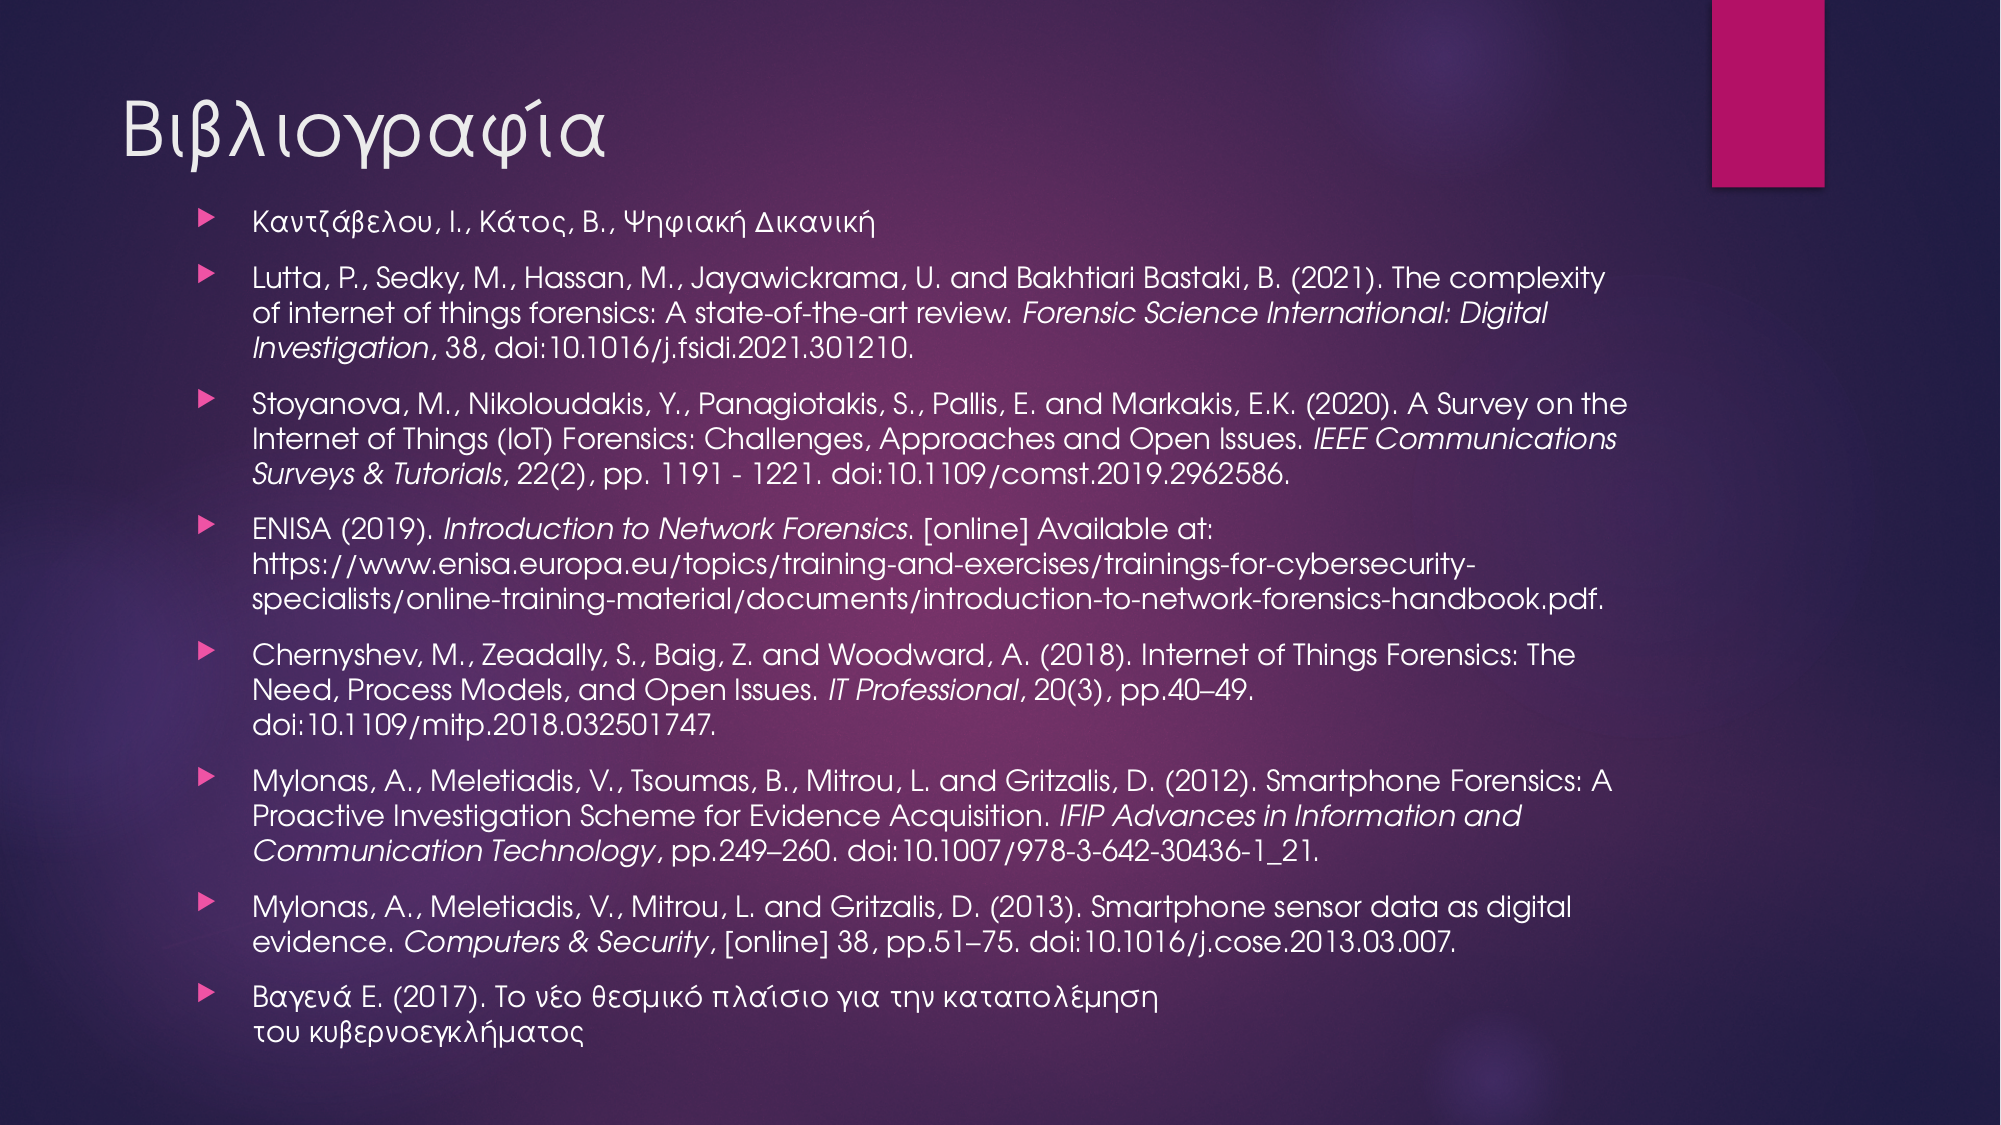

# Βιβλιογραφία
Καντζάβελου, Ι., Κάτος, Β., Ψηφιακή Δικανική
Lutta, P., Sedky, M., Hassan, M., Jayawickrama, U. and Bakhtiari Bastaki, B. (2021). The complexity of internet of things forensics: A state-of-the-art review. Forensic Science International: Digital Investigation, 38, doi:10.1016/j.fsidi.2021.301210.
Stoyanova, M., Nikoloudakis, Y., Panagiotakis, S., Pallis, E. and Markakis, E.K. (2020). A Survey on the Internet of Things (IoT) Forensics: Challenges, Approaches and Open Issues. IEEE Communications Surveys & Tutorials, 22(2), pp. 1191 - 1221. doi:10.1109/comst.2019.2962586.
ENISA (2019). Introduction to Network Forensics. [online] Available at: https://www.enisa.europa.eu/topics/training-and-exercises/trainings-for-cybersecurity-specialists/online-training-material/documents/introduction-to-network-forensics-handbook.pdf.
Chernyshev, M., Zeadally, S., Baig, Z. and Woodward, A. (2018). Internet of Things Forensics: The Need, Process Models, and Open Issues. IT Professional, 20(3), pp.40–49. doi:10.1109/mitp.2018.032501747.
Mylonas, A., Meletiadis, V., Tsoumas, B., Mitrou, L. and Gritzalis, D. (2012). Smartphone Forensics: A Proactive Investigation Scheme for Evidence Acquisition. IFIP Advances in Information and Communication Technology, pp.249–260. doi:10.1007/978-3-642-30436-1_21.
Mylonas, A., Meletiadis, V., Mitrou, L. and Gritzalis, D. (2013). Smartphone sensor data as digital evidence. Computers & Security, [online] 38, pp.51–75. doi:10.1016/j.cose.2013.03.007.
‌‌Βαγενά Ε. (2017). Το νέο θεσμικό πλαίσιο για την καταπολέμηση
του κυβερνοεγκλήματος